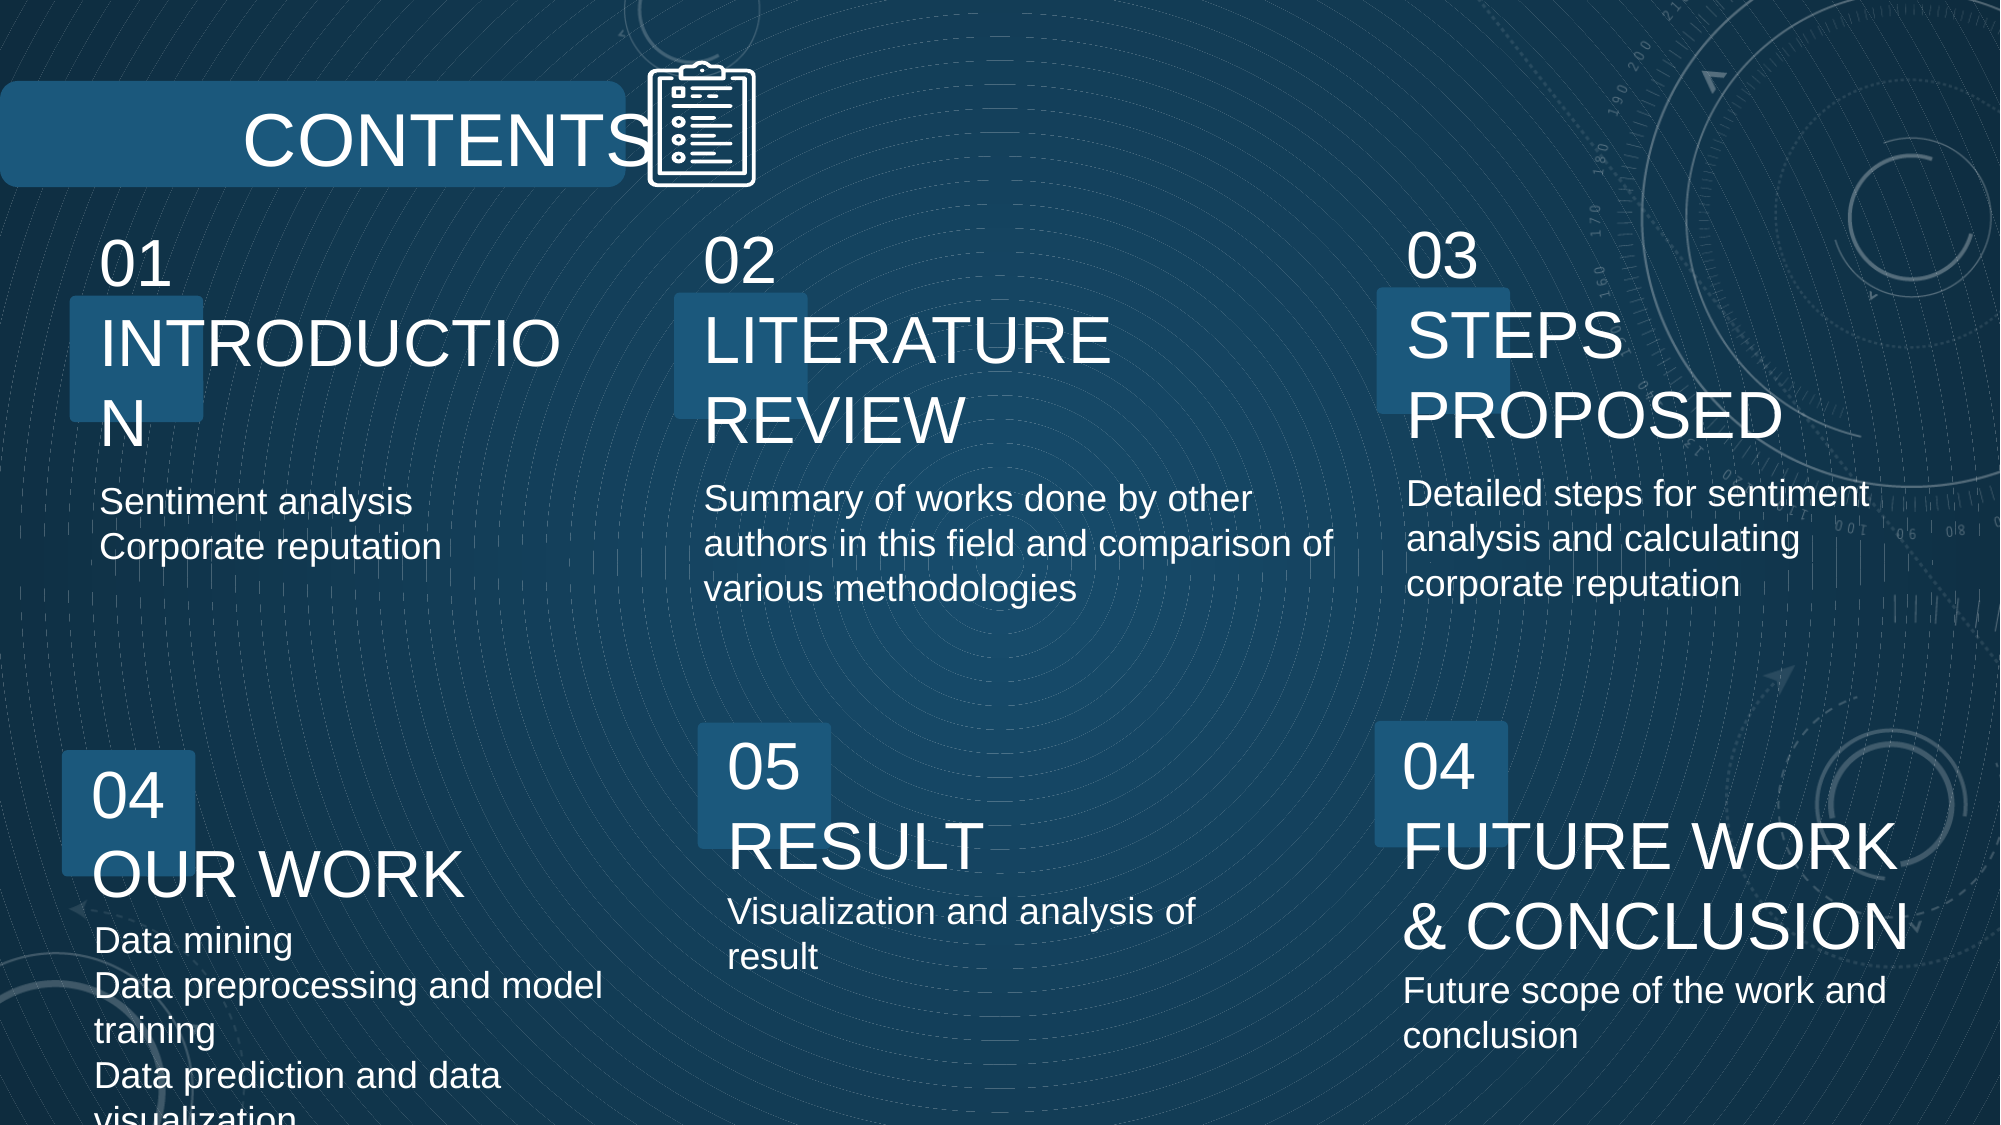

Contents

03
Steps Proposed
02
Literature Review
01 Introduction
Detailed steps for sentiment analysis and calculating corporate reputation
Summary of works done by other authors in this field and comparison of various methodologies
Sentiment analysis
Corporate reputation

05
Result
Visualization and analysis of result
04
Our work
Data mining
Data preprocessing and model training
Data prediction and data visualization
04
Future work & Conclusion
Future scope of the work and conclusion